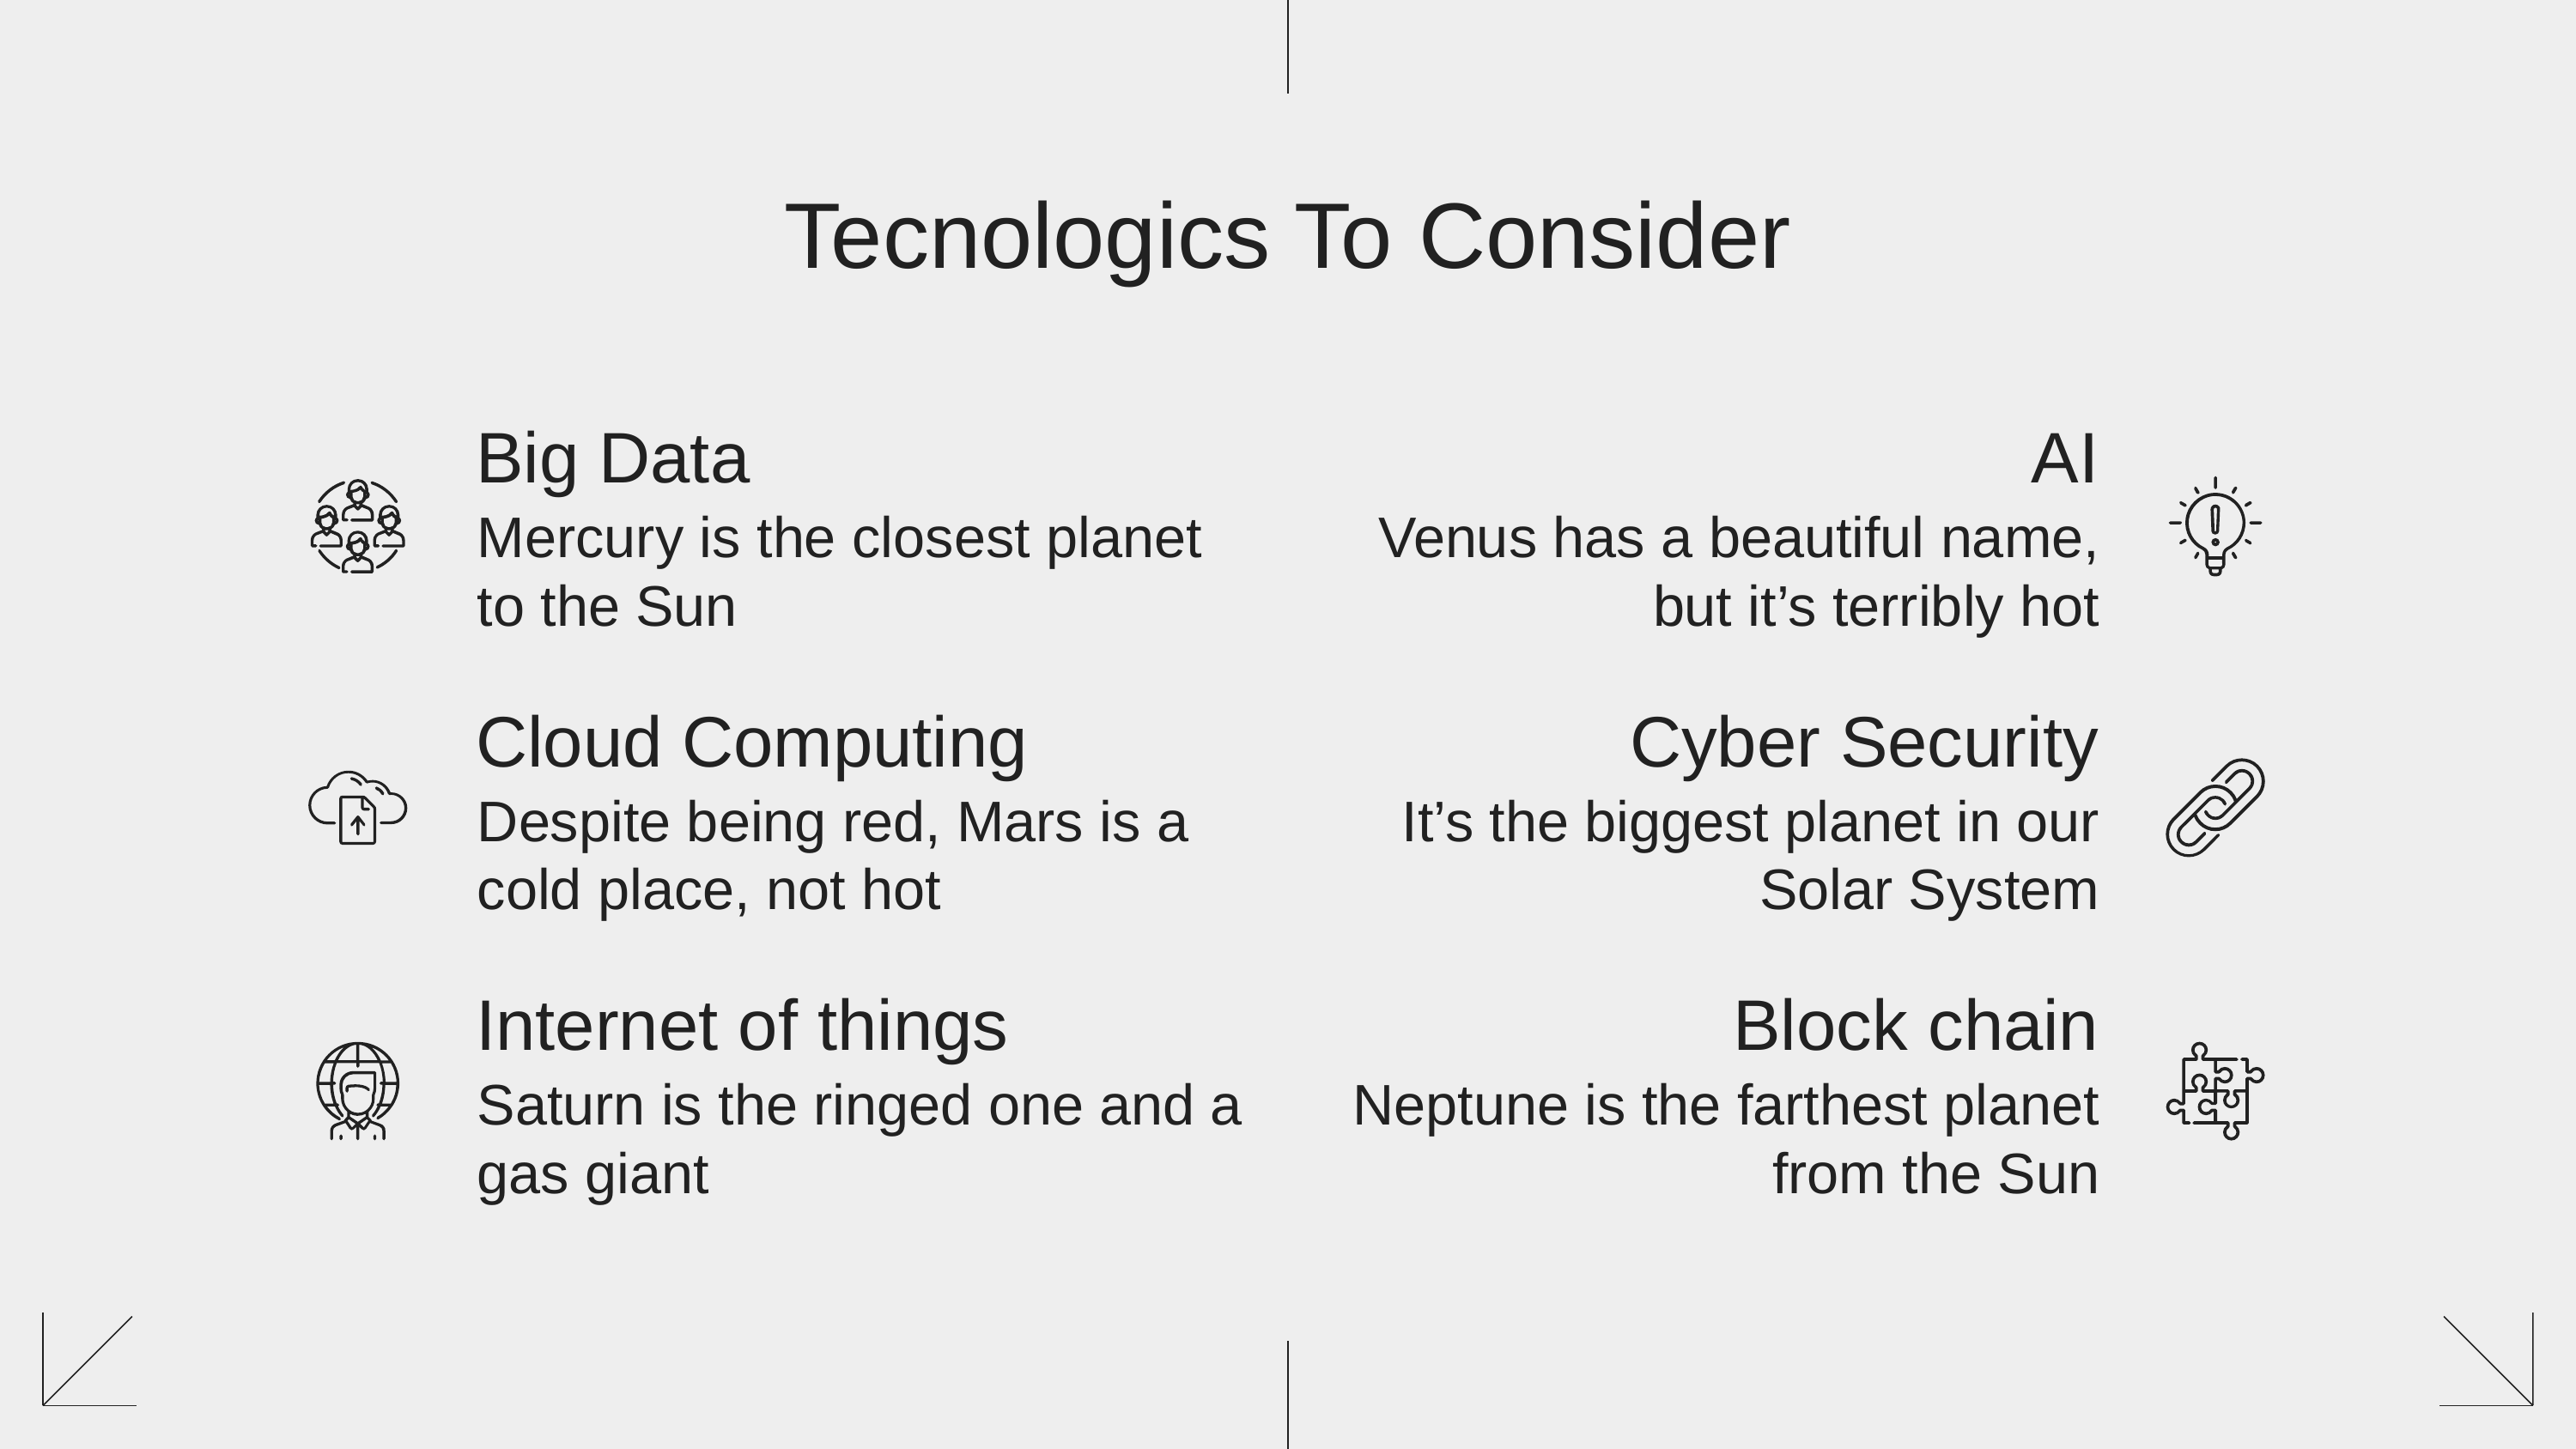

# Tecnologics To Consider
Big Data
AI
Mercury is the closest planet to the Sun
Venus has a beautiful name, but it’s terribly hot

Cloud Computing
Cyber Security
Despite being red, Mars is a cold place, not hot
It’s the biggest planet in our Solar System

Internet of things
Block chain

Saturn is the ringed one and a gas giant
Neptune is the farthest planet from the Sun